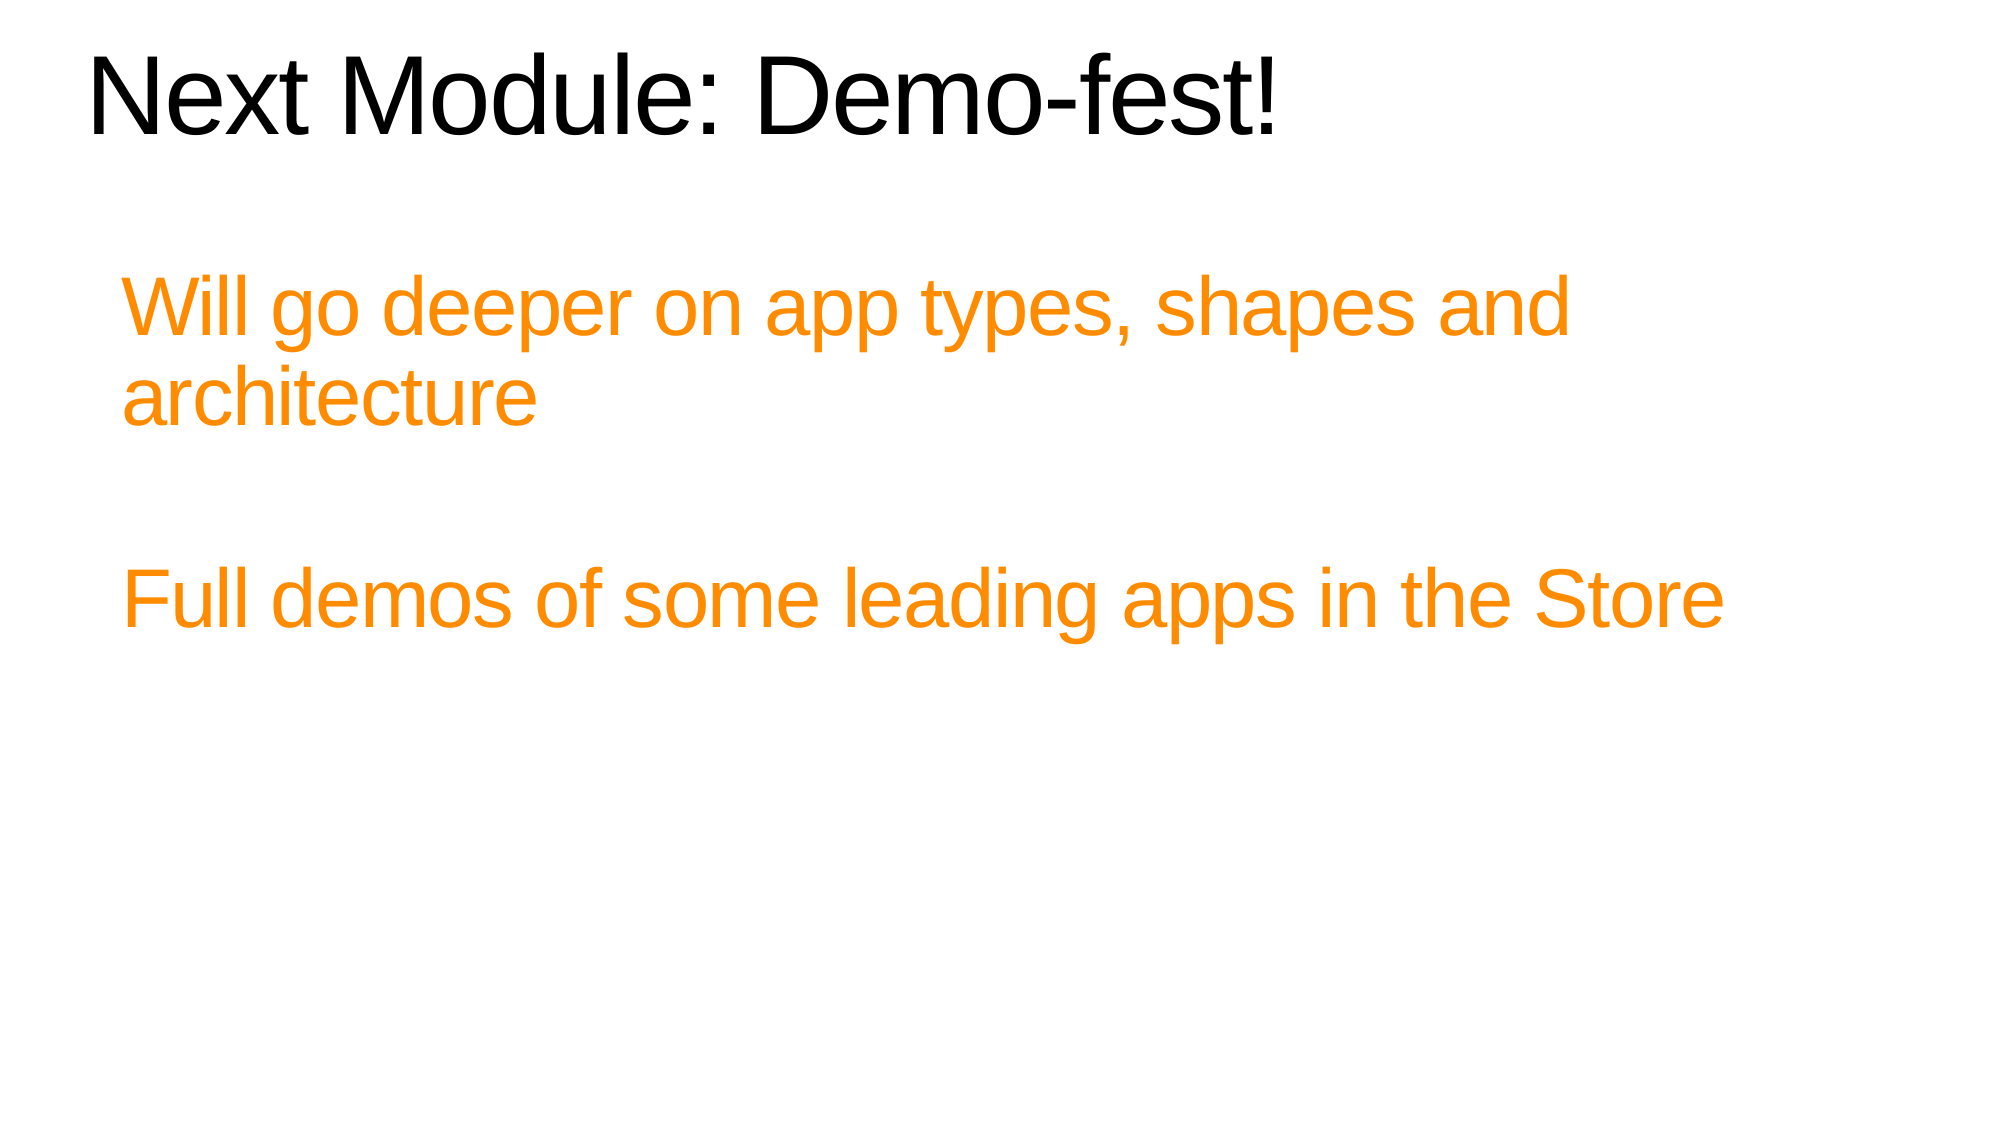

# Next Module: Demo-fest!
Will go deeper on app types, shapes and architecture

Full demos of some leading apps in the Store